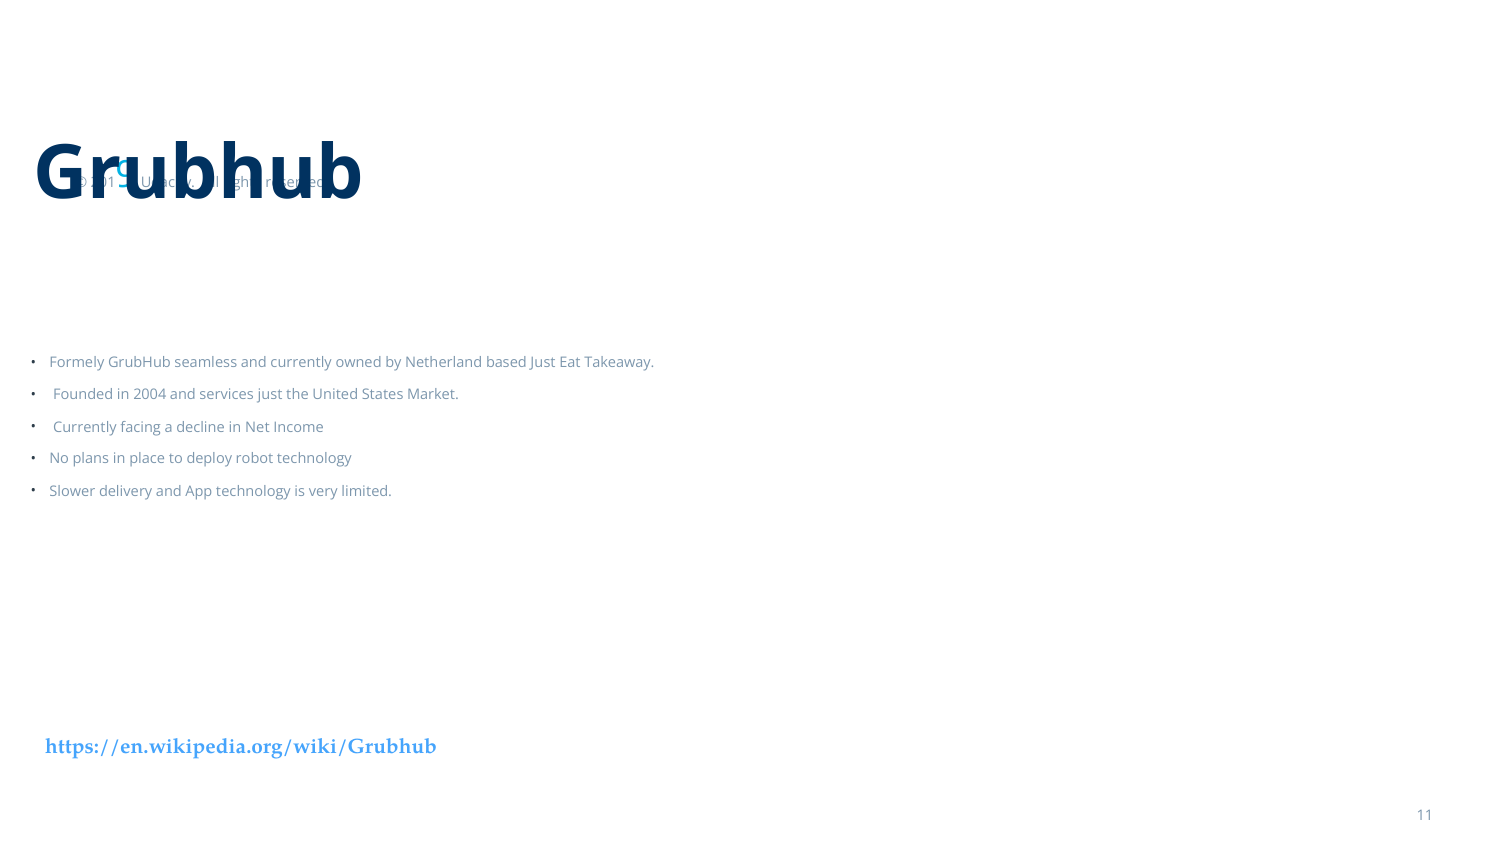

# Grubhub
© 2019 Udacity.  All rights reserved.

Formely GrubHub seamless and currently owned by Netherland based Just Eat Takeaway.
 Founded in 2004 and services just the United States Market.
 Currently facing a decline in Net Income
No plans in place to deploy robot technology
Slower delivery and App technology is very limited.
https://en.wikipedia.org/wiki/Grubhub

11